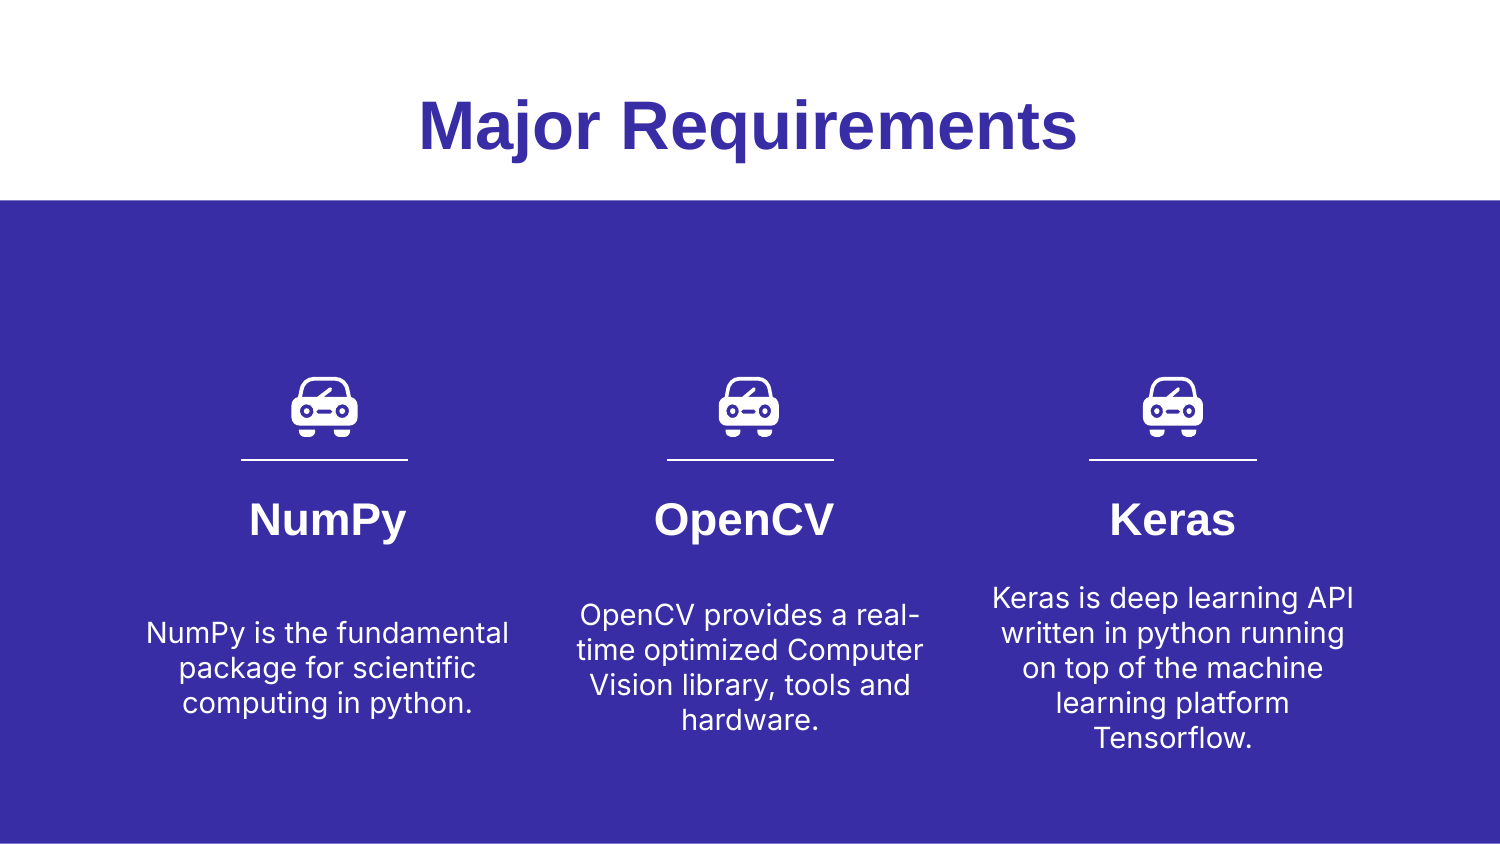

# Major Requirements

NumPy
OpenCV
Keras
NumPy is the fundamental package for scientific computing in python.
OpenCV provides a real-time optimized Computer Vision library, tools and hardware.
Keras is deep learning API written in python running on top of the machine learning platform Tensorflow.